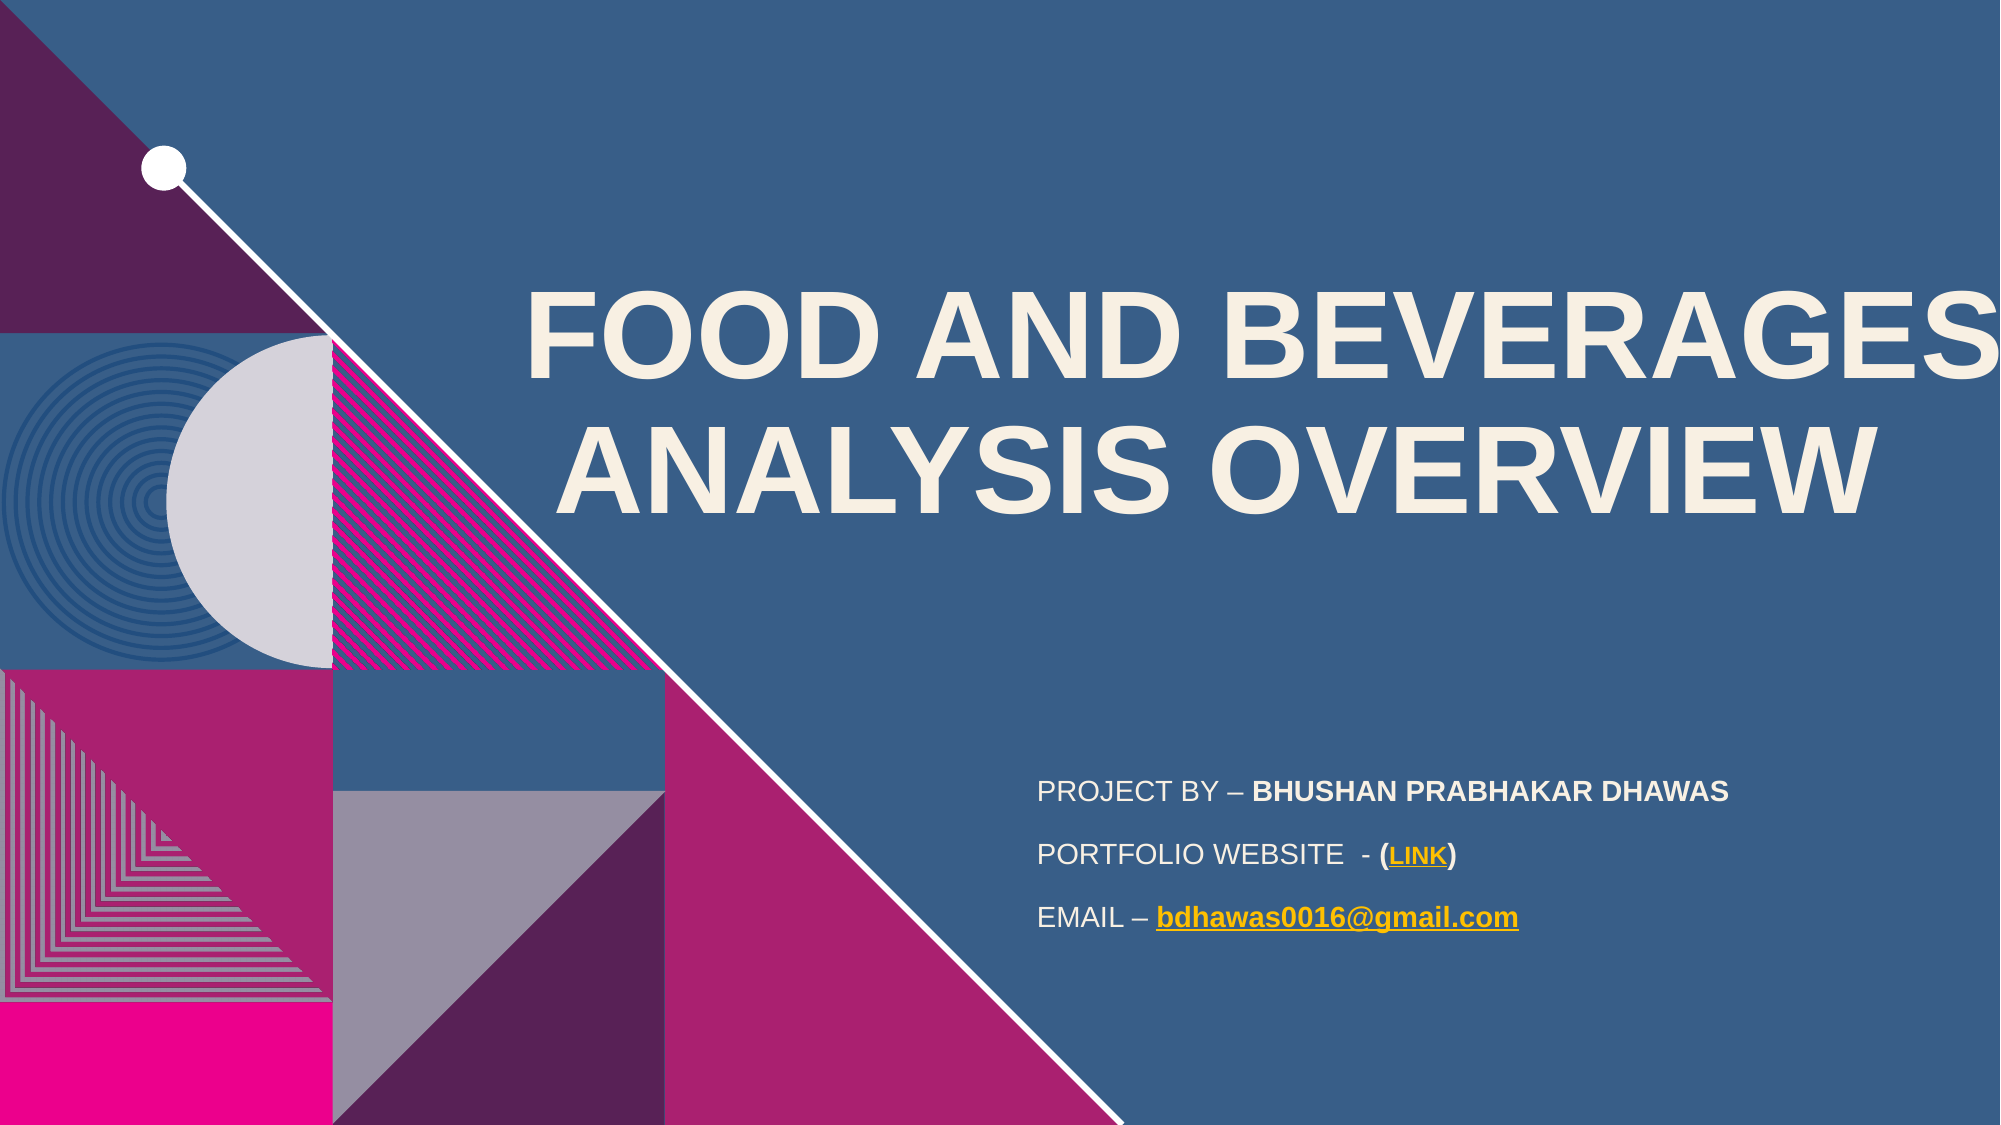

# Food and Beverages     Analysis Overview
Project By – Bhushan Prabhakar Dhawas

Portfolio Website  - (Link)

Email – bdhawas0016@gmail.com